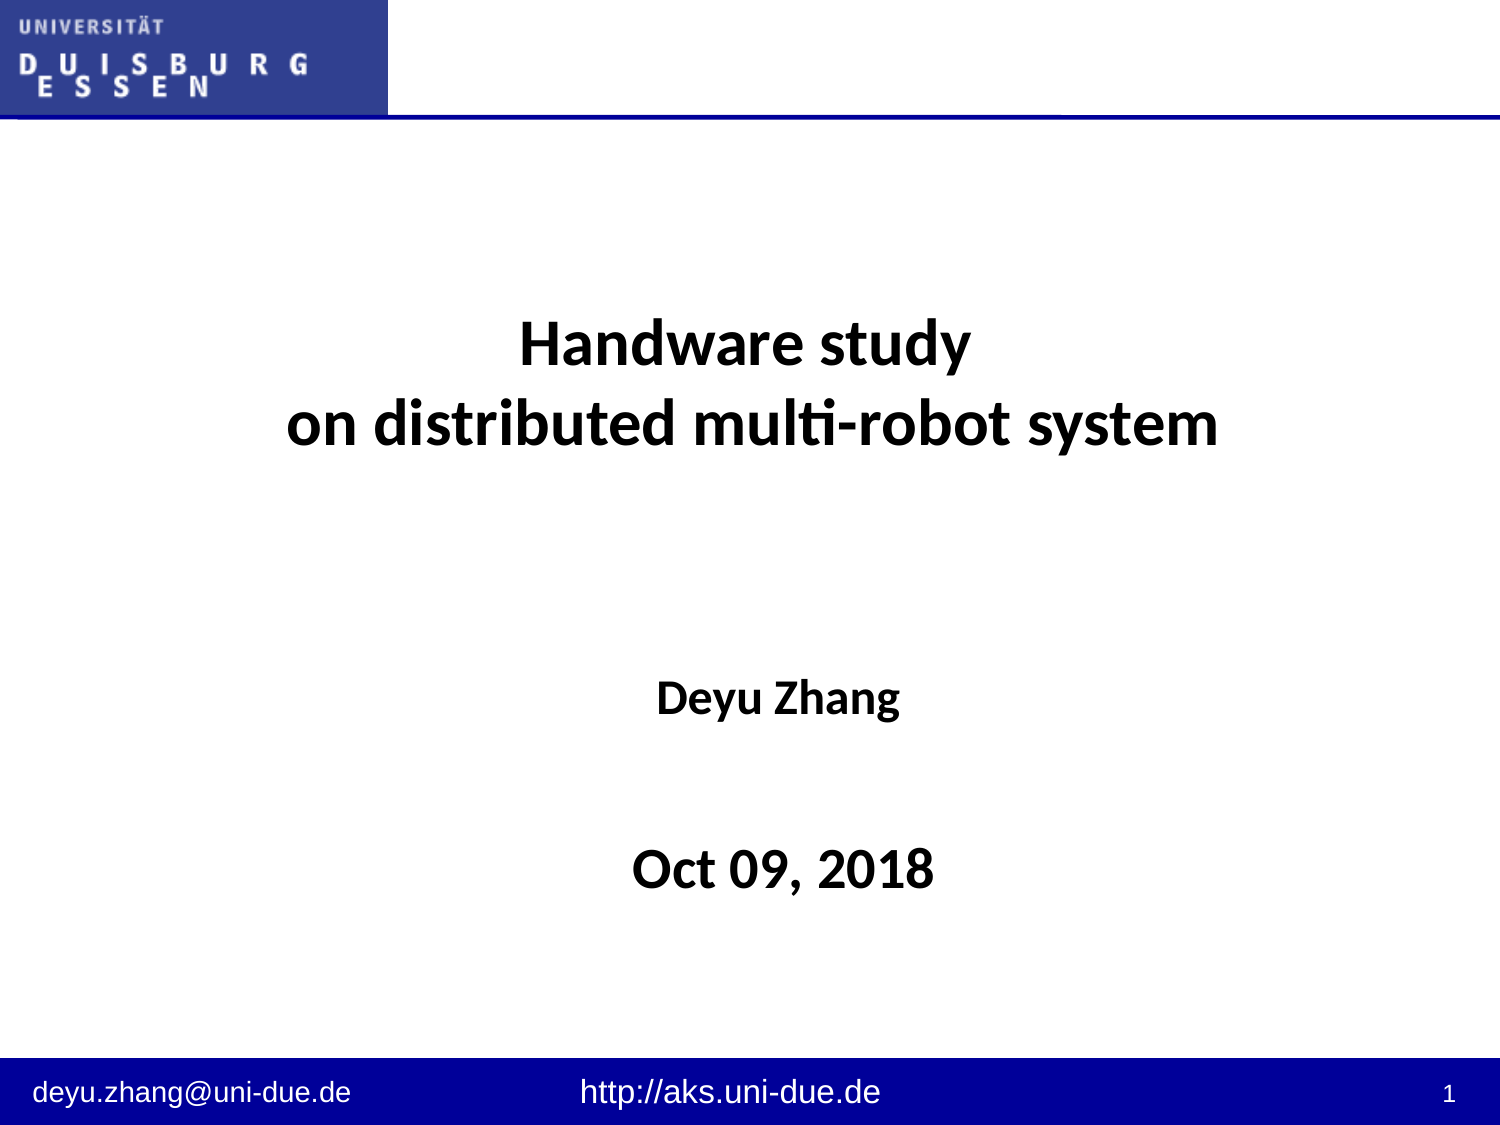

Handware study
on distributed multi-robot system
Deyu Zhang
Oct 09, 2018